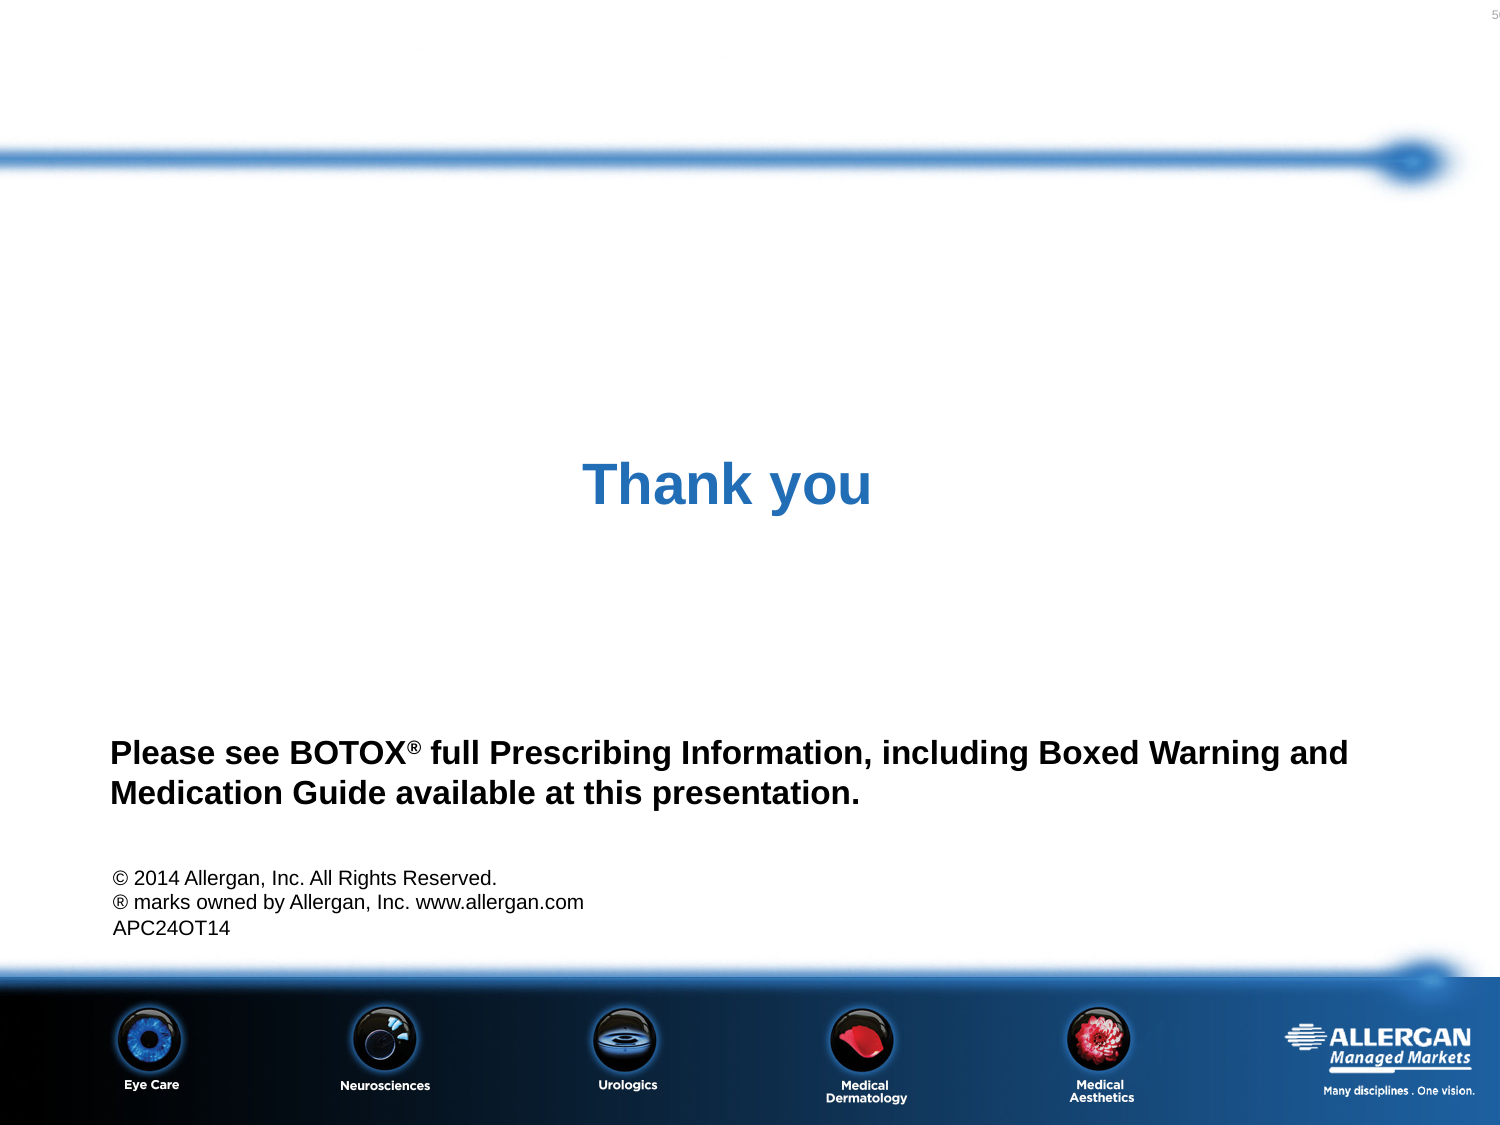

# Thank you
Please see BOTOX® full Prescribing Information, including Boxed Warning and Medication Guide available at this presentation.
© 2014 Allergan, Inc. All Rights Reserved.
® marks owned by Allergan, Inc. www.allergan.com
APC24OT14